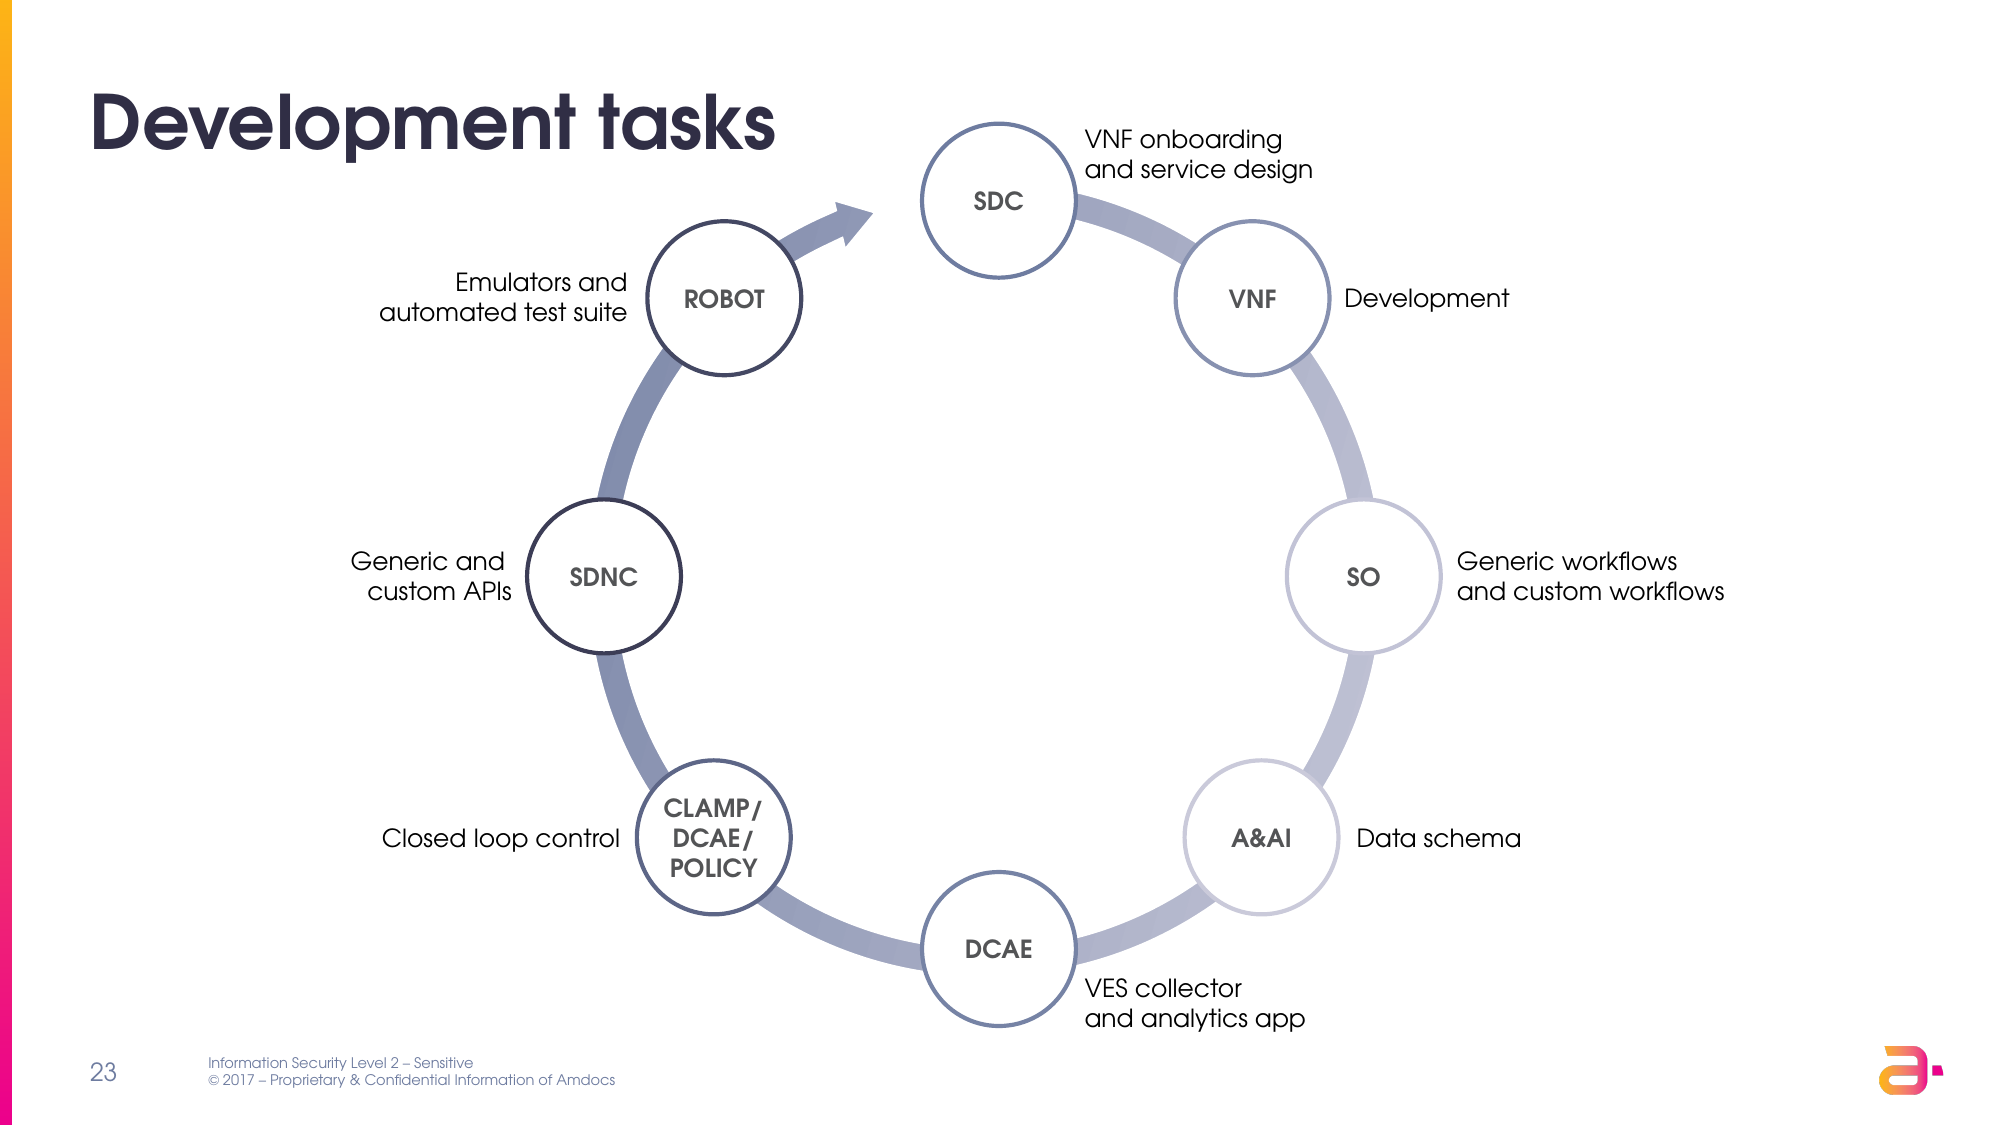

# Development tasks
VNF onboarding
and service design
SDC

ROBOT
VNF
Emulators and automated test suite
Development
SDNC
SO
Generic and
custom APIs
Generic workflows
and custom workflows
CLAMP/
DCAE/
POLICY
A&AI
Closed loop control
Data schema
DCAE
VES collector
and analytics app